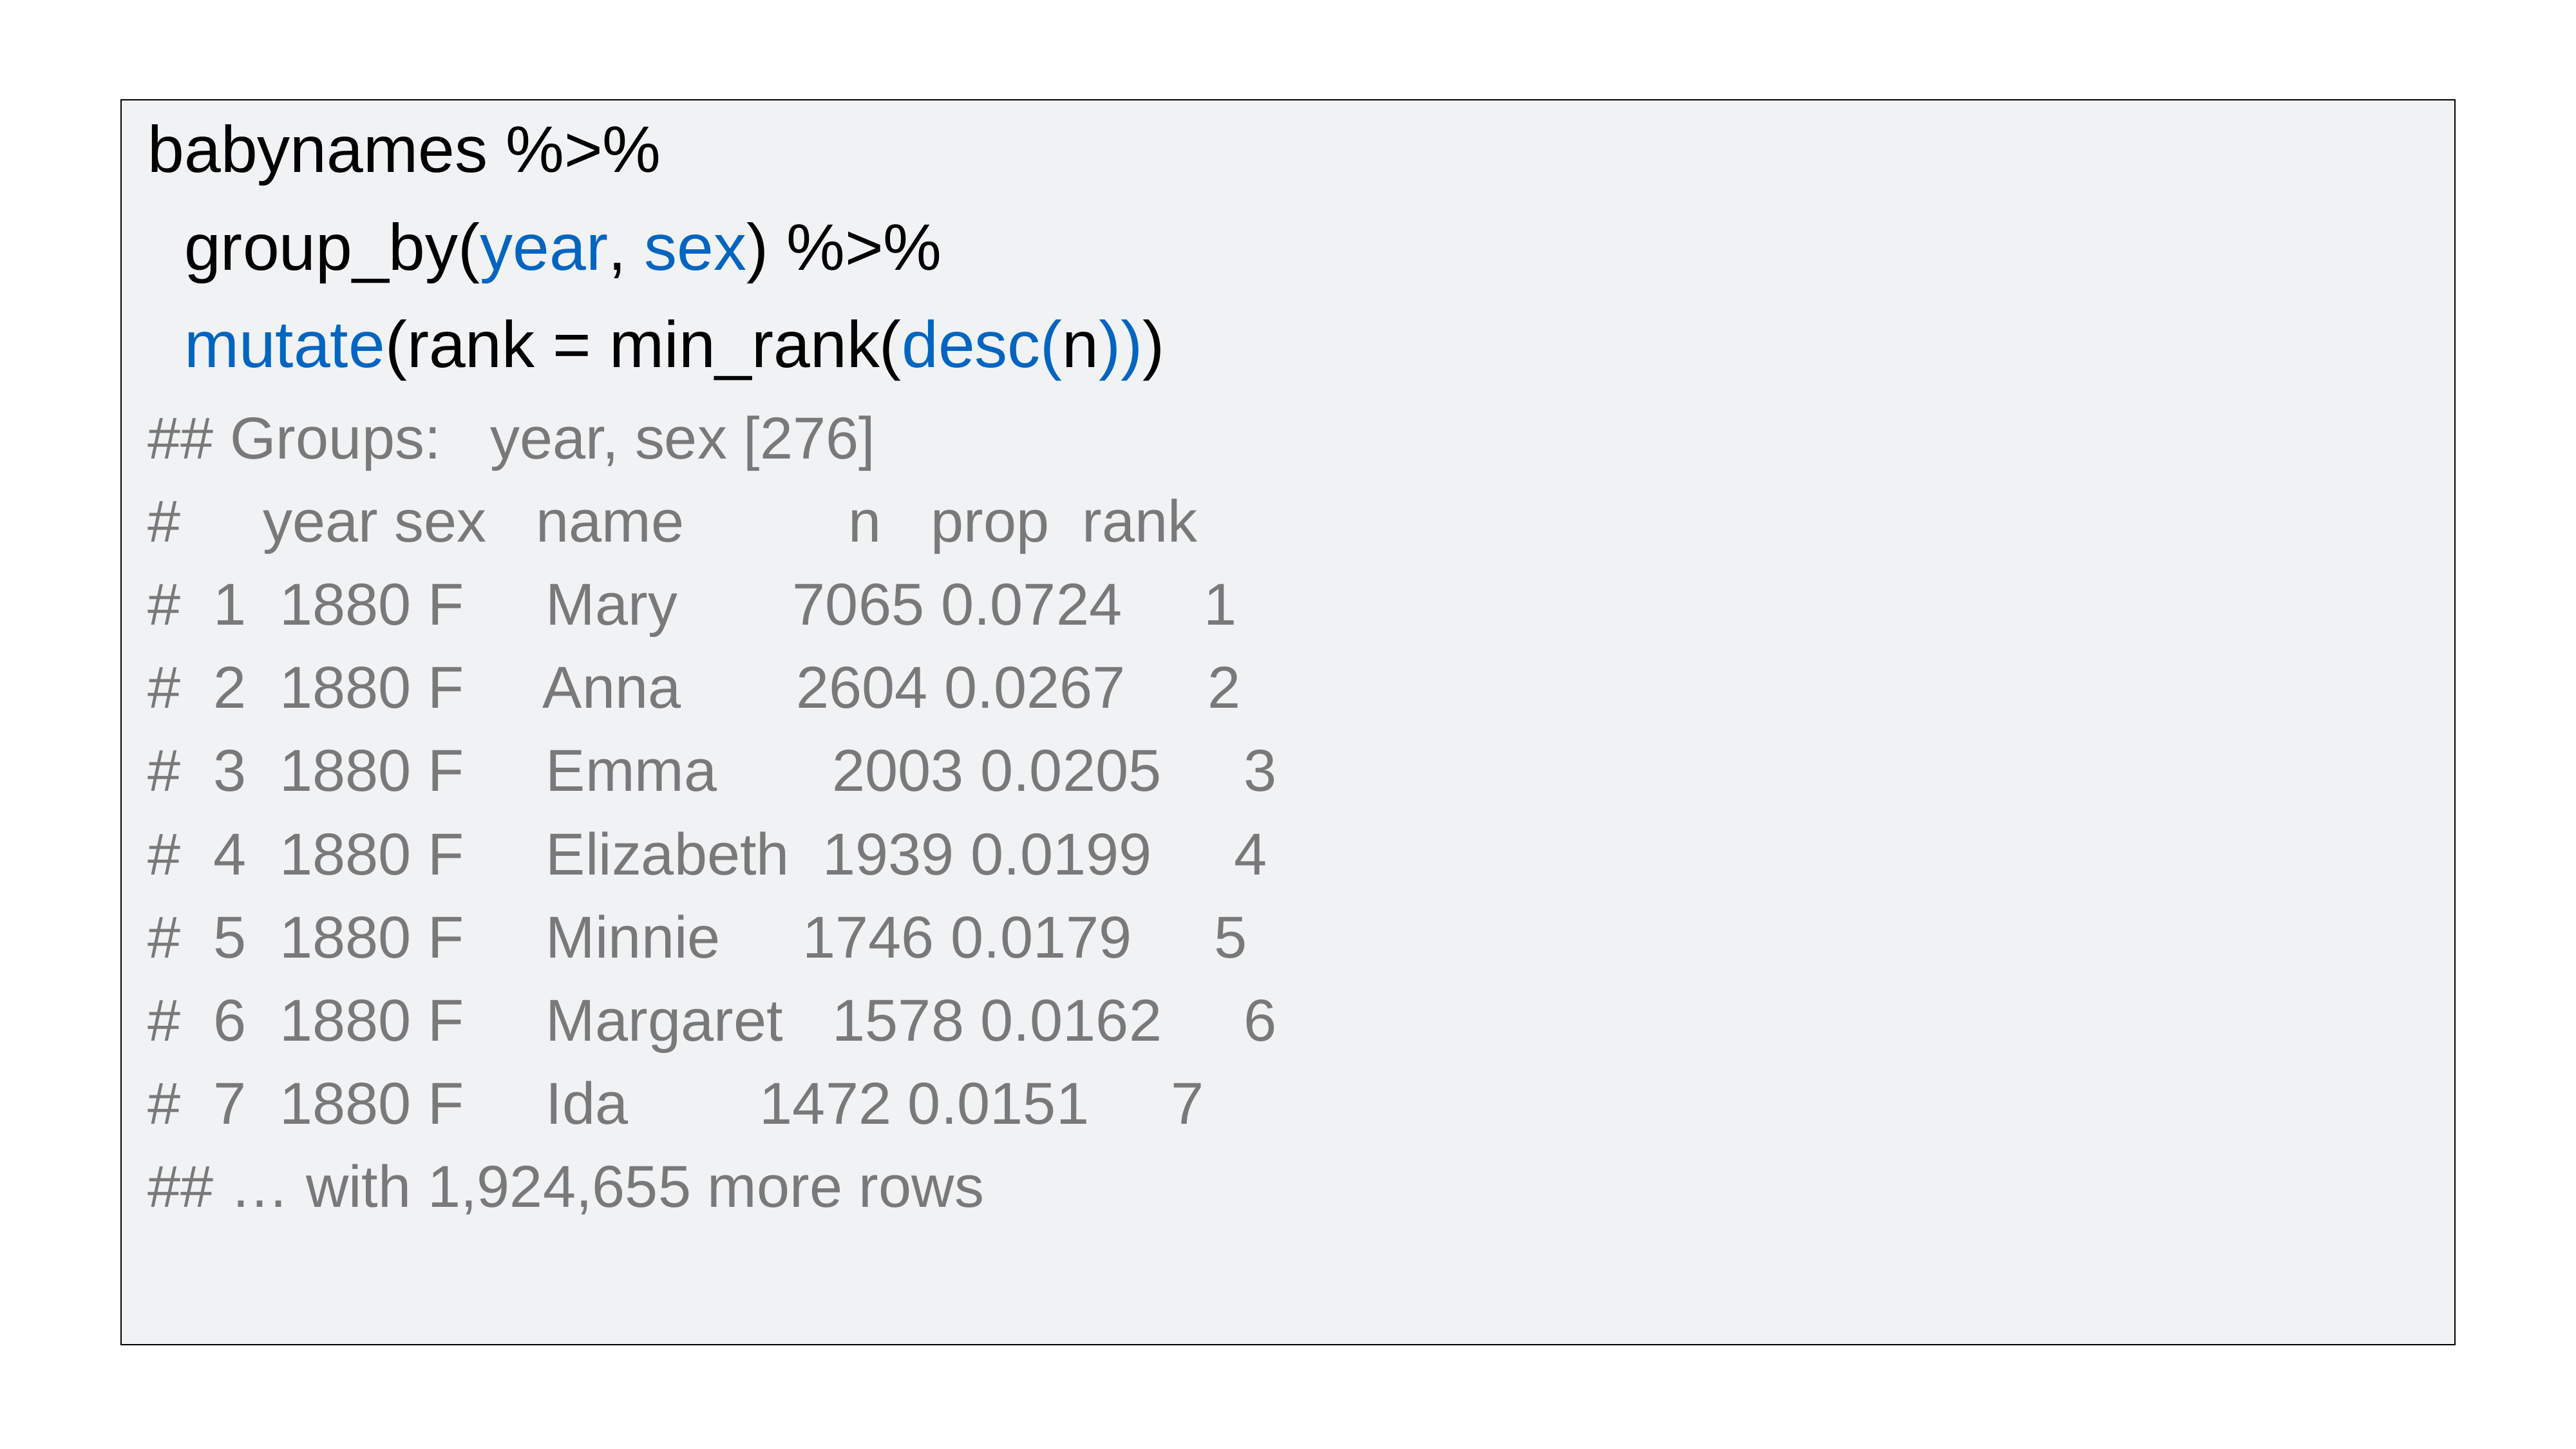

babynames %>%
  group_by(year, sex) %>%
  mutate(rank = min_rank(desc(n)))
## Groups:   year, sex [276]
#     year sex   name          n   prop  rank
#  1  1880 F     Mary       7065 0.0724     1
#  2  1880 F     Anna       2604 0.0267     2
#  3  1880 F     Emma       2003 0.0205     3
#  4  1880 F     Elizabeth  1939 0.0199     4
#  5  1880 F     Minnie     1746 0.0179     5
#  6  1880 F     Margaret   1578 0.0162     6
#  7  1880 F     Ida        1472 0.0151     7
## … with 1,924,655 more rows